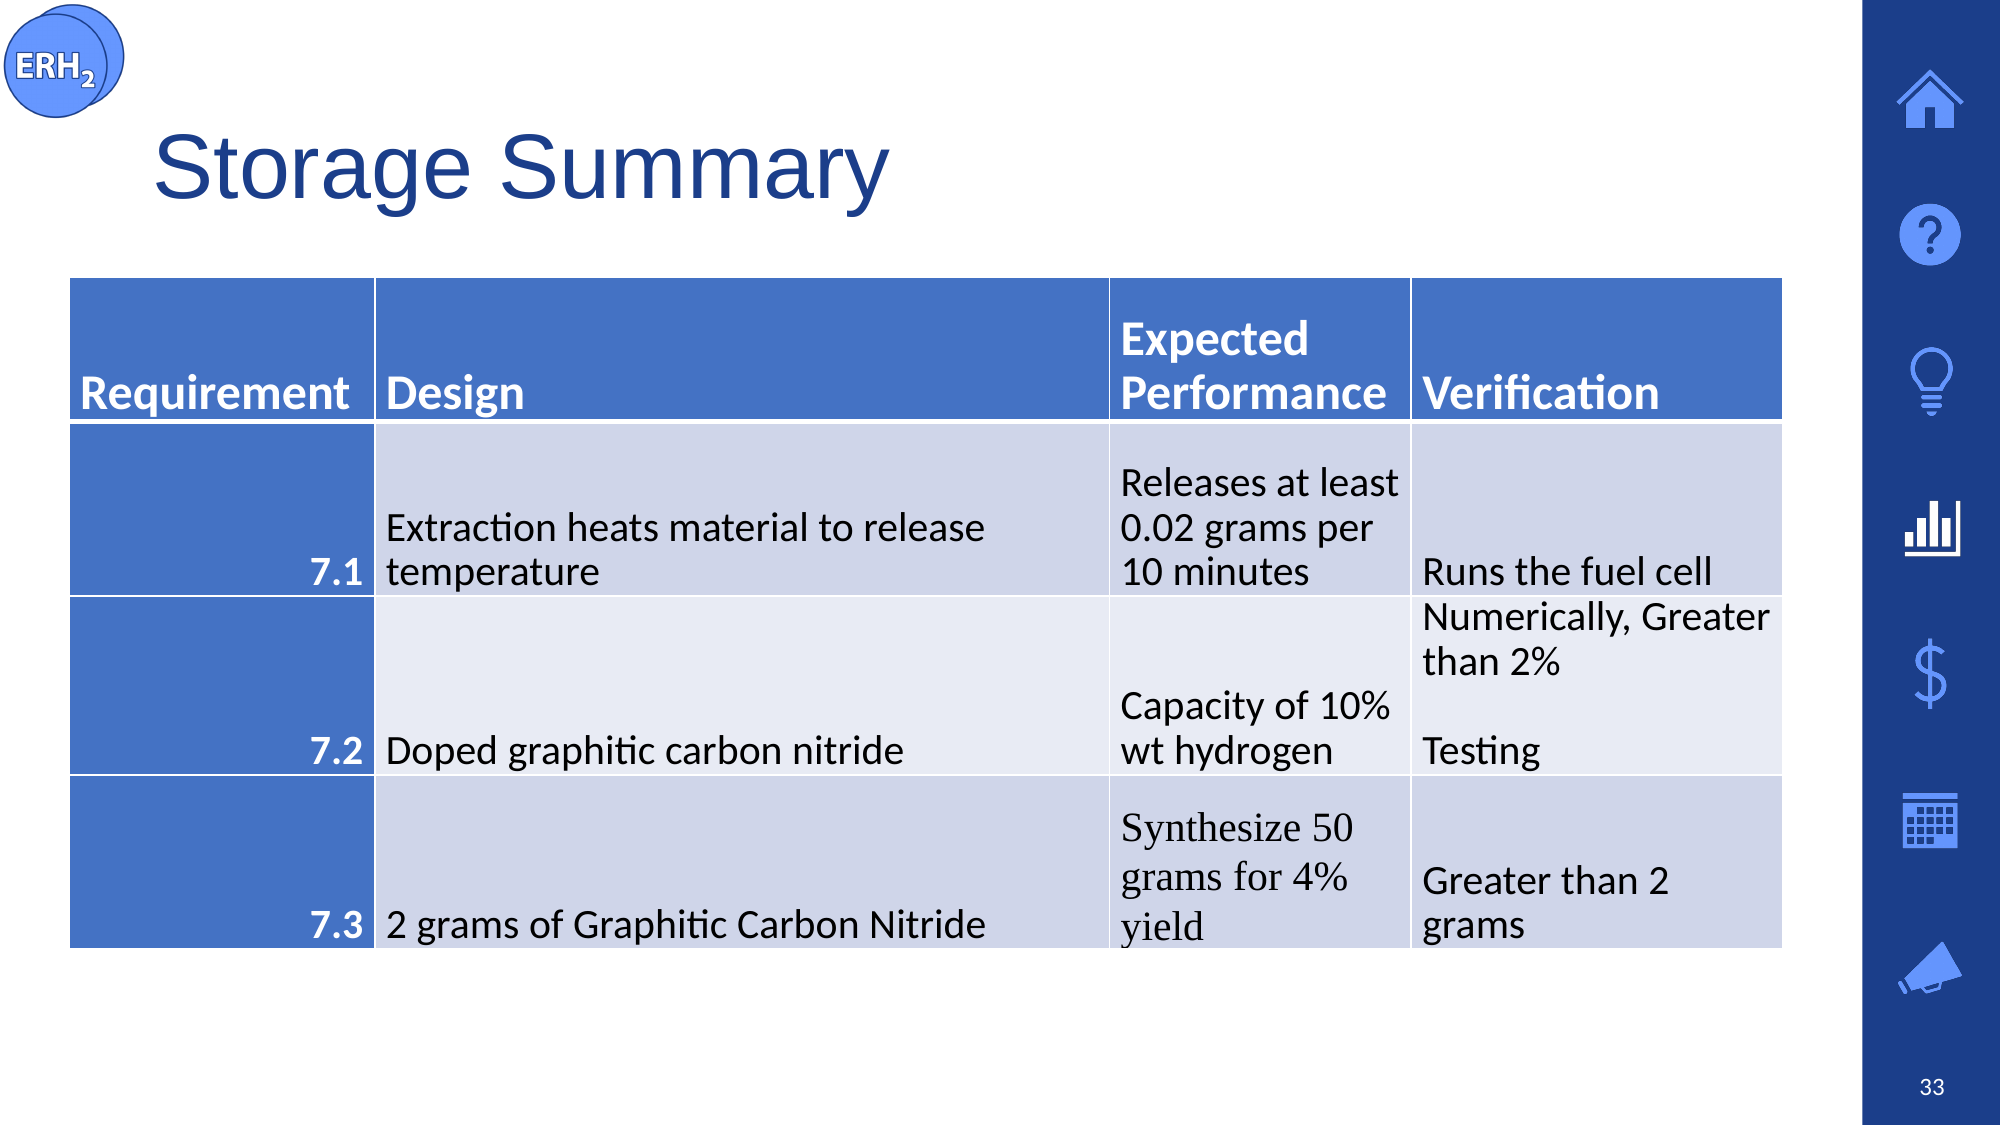

# Storage Summary
| Requirement | Design | Expected Performance | Verification |
| --- | --- | --- | --- |
| 7.1 | Extraction heats material to release temperature | Releases at least 0.02 grams per 10 minutes | Runs the fuel cell |
| 7.2 | Doped graphitic carbon nitride | Capacity of 10% wt hydrogen | Numerically, Greater than 2% Testing |
| 7.3 | 2 grams of Graphitic Carbon Nitride | Synthesize 50 grams for 4% yield | Greater than 2 grams |